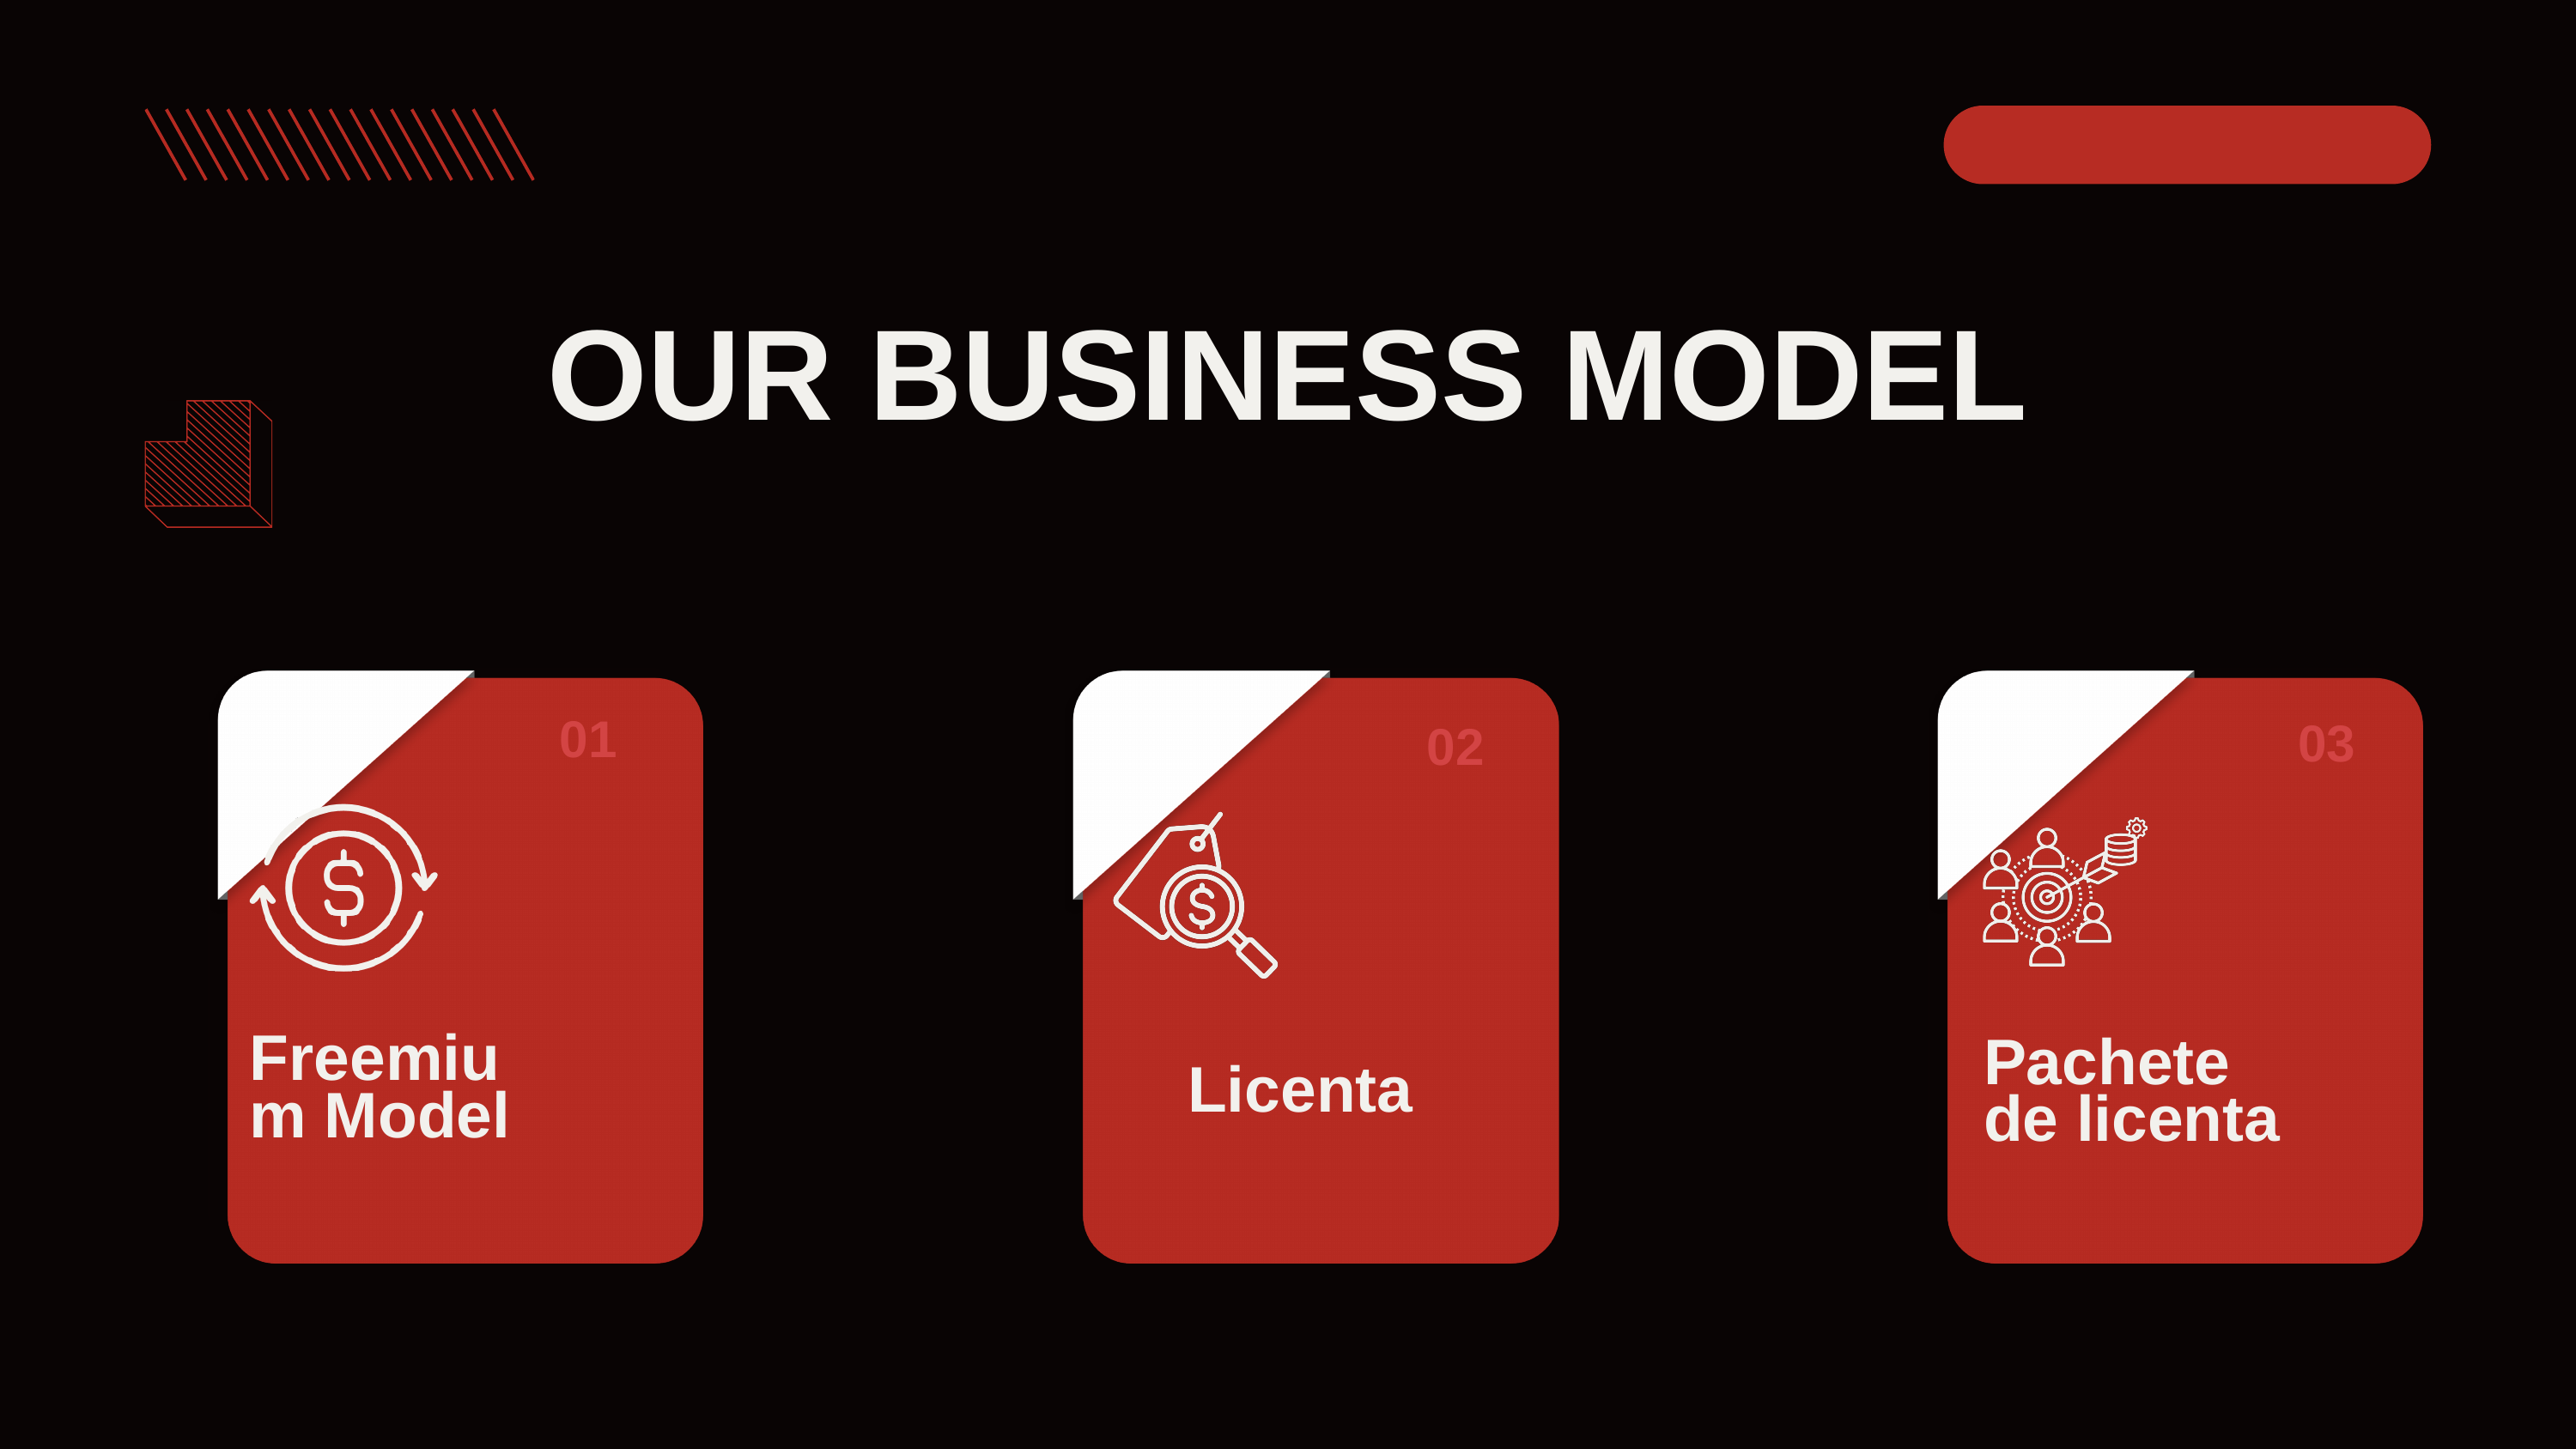

OUR BUSINESS MODEL

01

Freemium Model

02

Licenta

03

Pachete de licenta